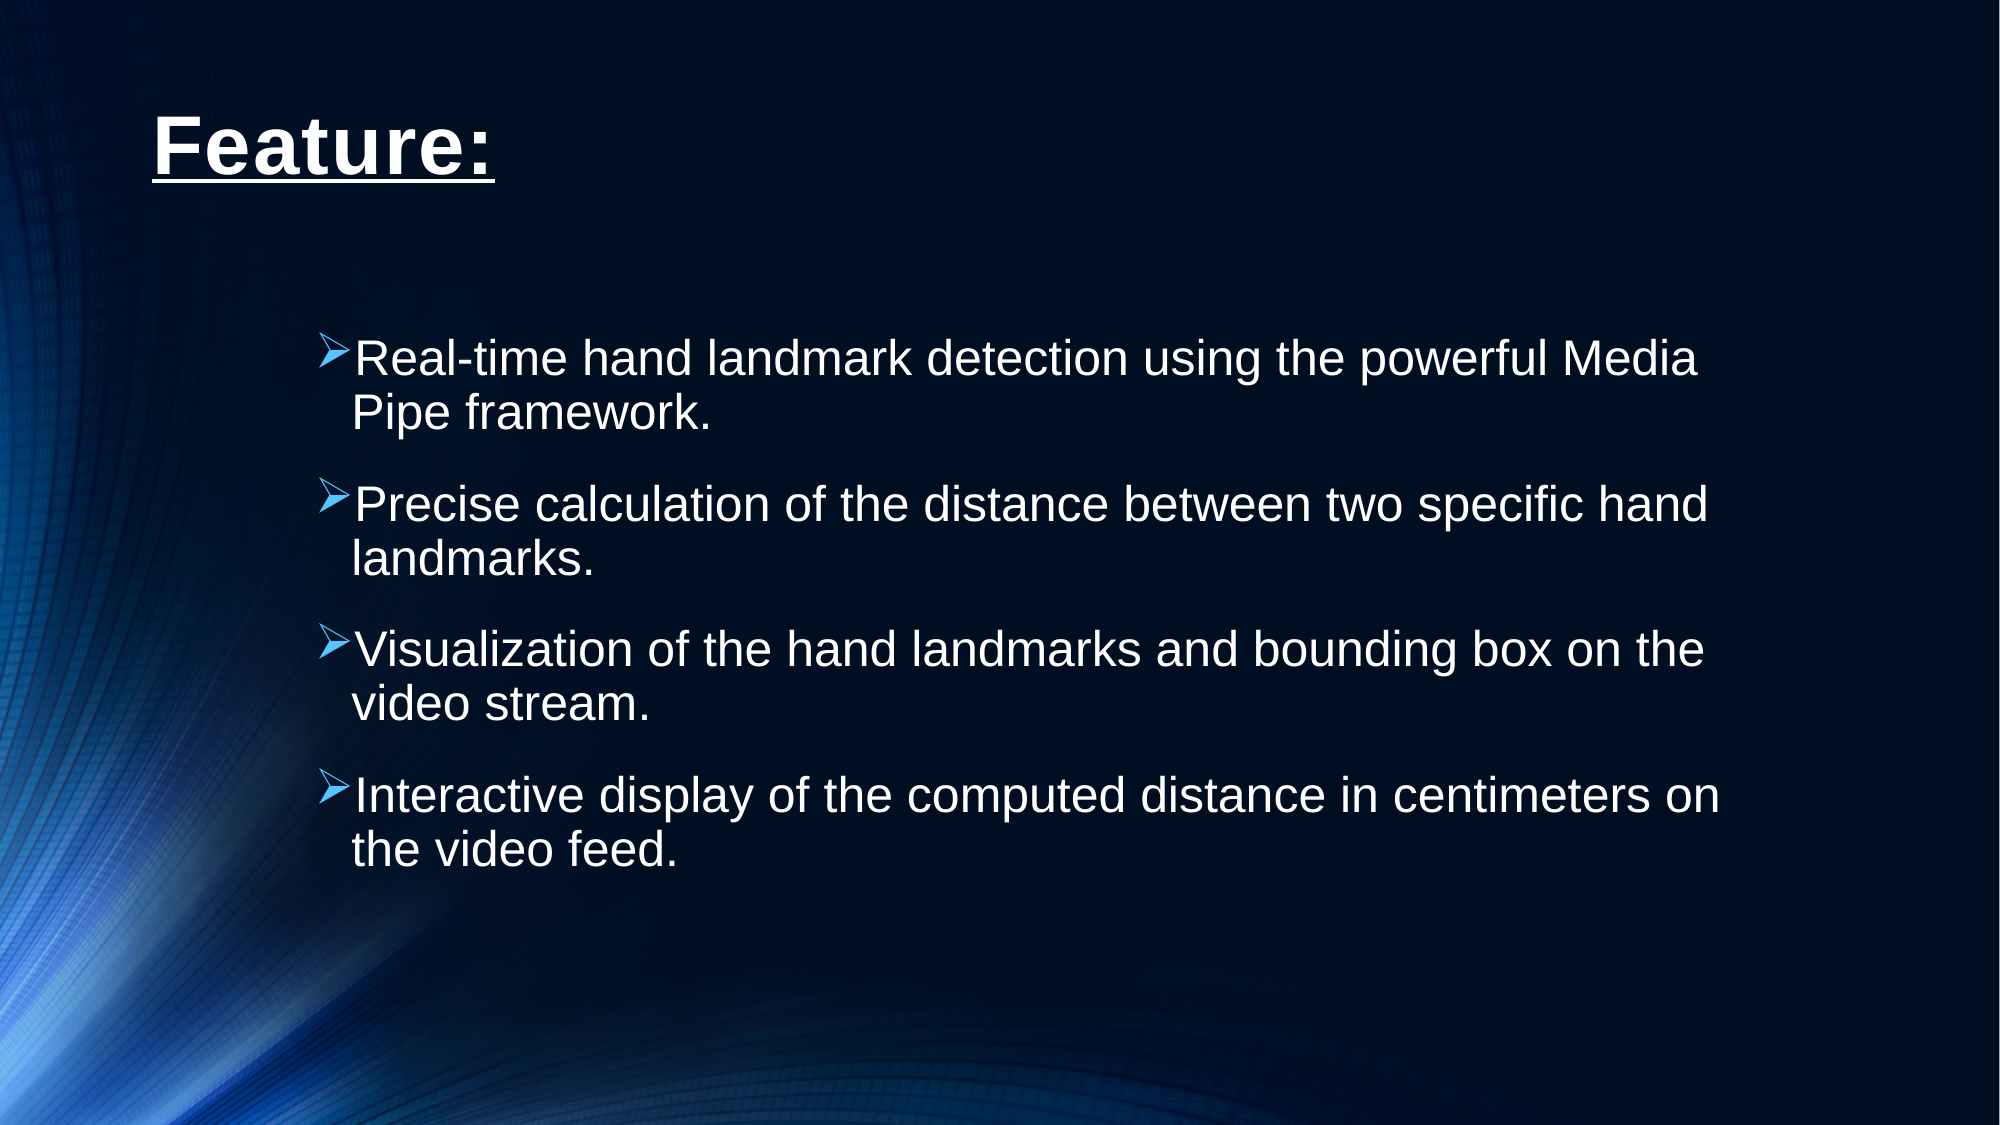

# Feature:
Real-time hand landmark detection using the powerful Media Pipe framework.
Precise calculation of the distance between two specific hand landmarks.
Visualization of the hand landmarks and bounding box on the video stream.
Interactive display of the computed distance in centimeters on the video feed.